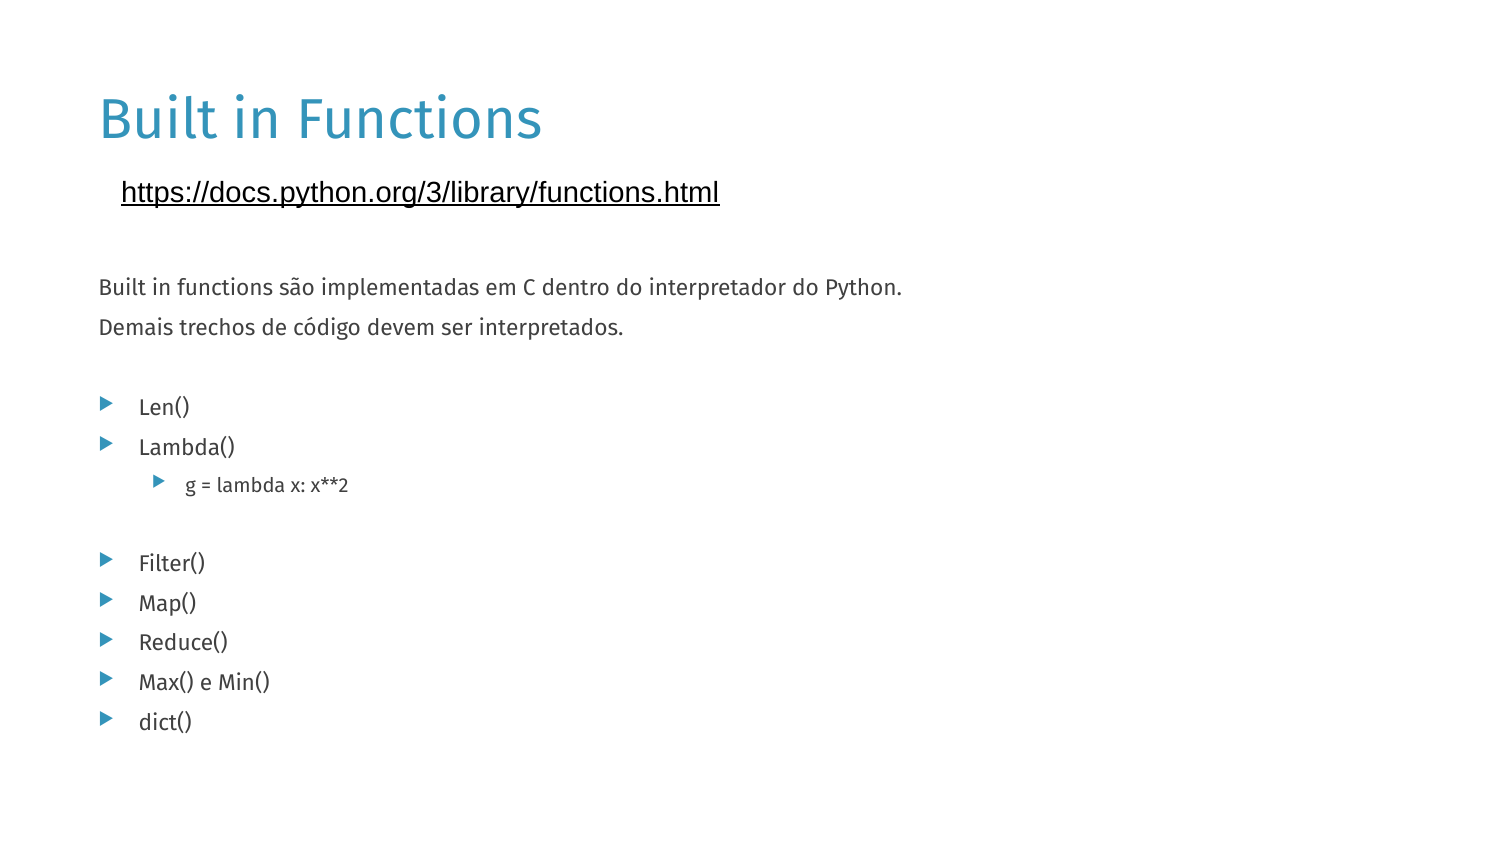

# Built in Functions
https://docs.python.org/3/library/functions.html
Built in functions são implementadas em C dentro do interpretador do Python.
Demais trechos de código devem ser interpretados.

Len()
Lambda()
g = lambda x: x**2

Filter()
Map()
Reduce()
Max() e Min()
dict()